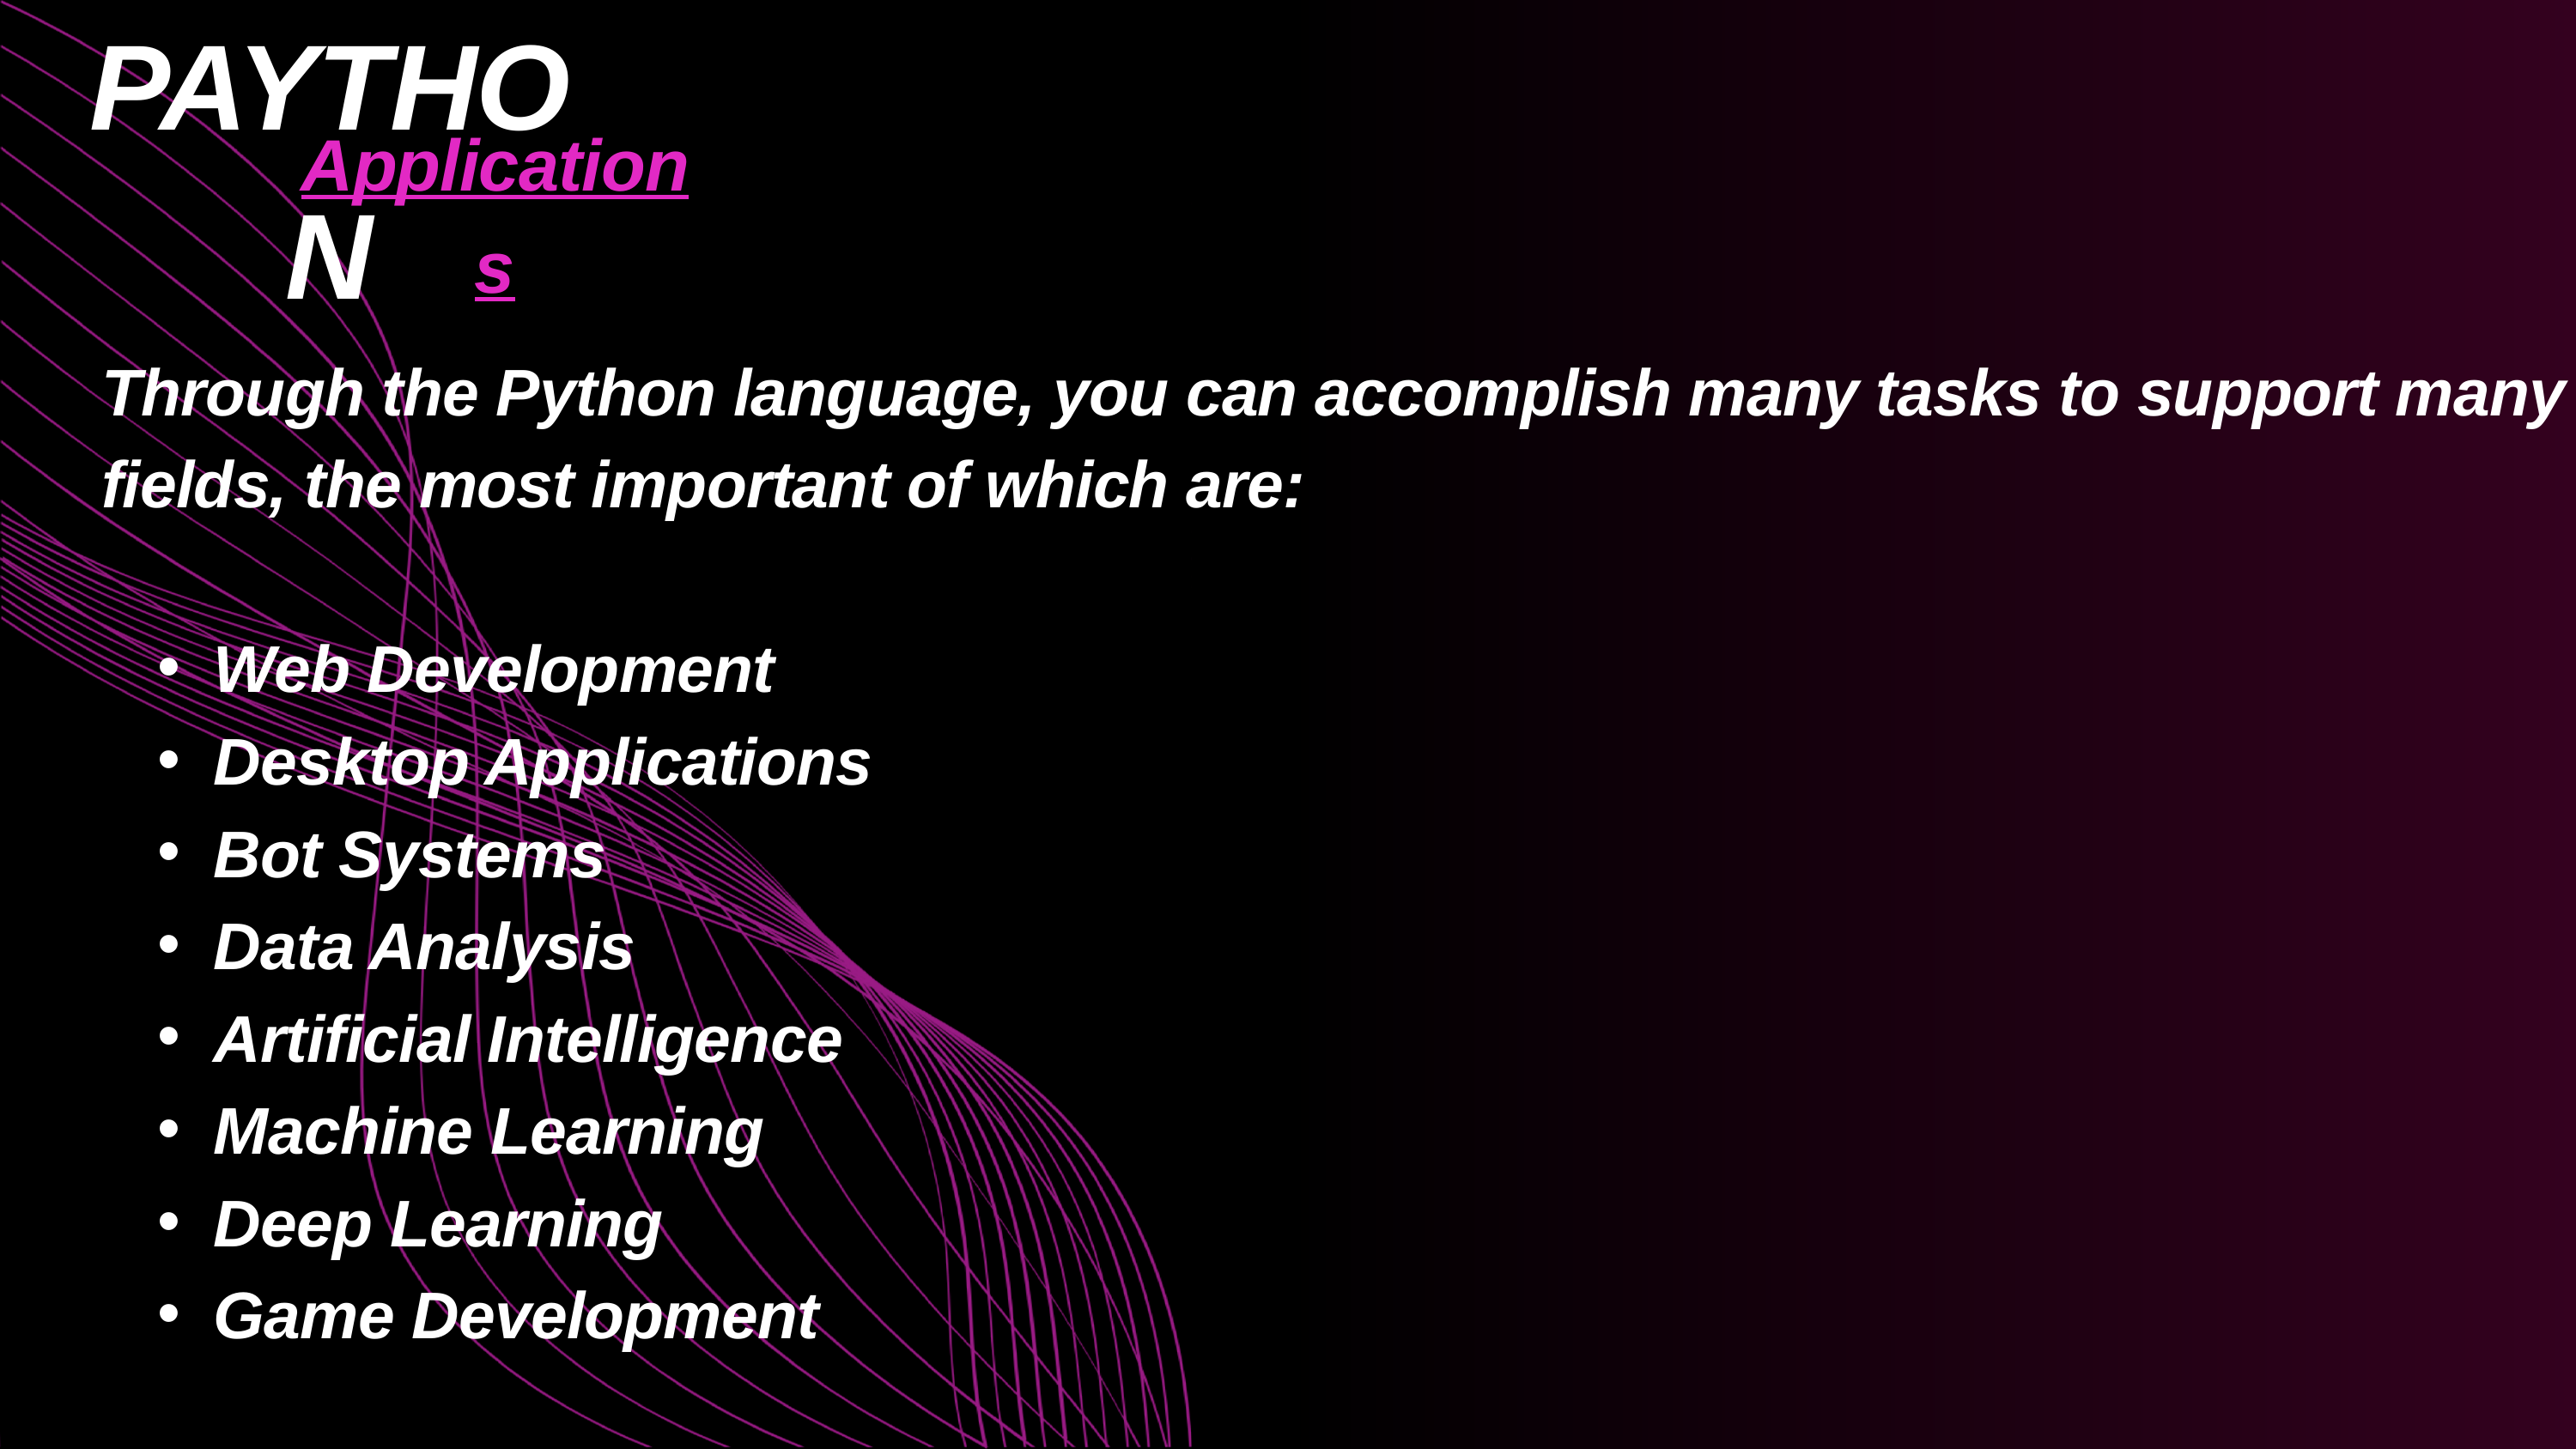

PAYTHON

Applications
Through the Python language, you can accomplish many tasks to support many fields, the most important of which are:

Web Development
Desktop Applications
Bot Systems
Data Analysis
Artificial Intelligence
Machine Learning
Deep Learning
Game Development